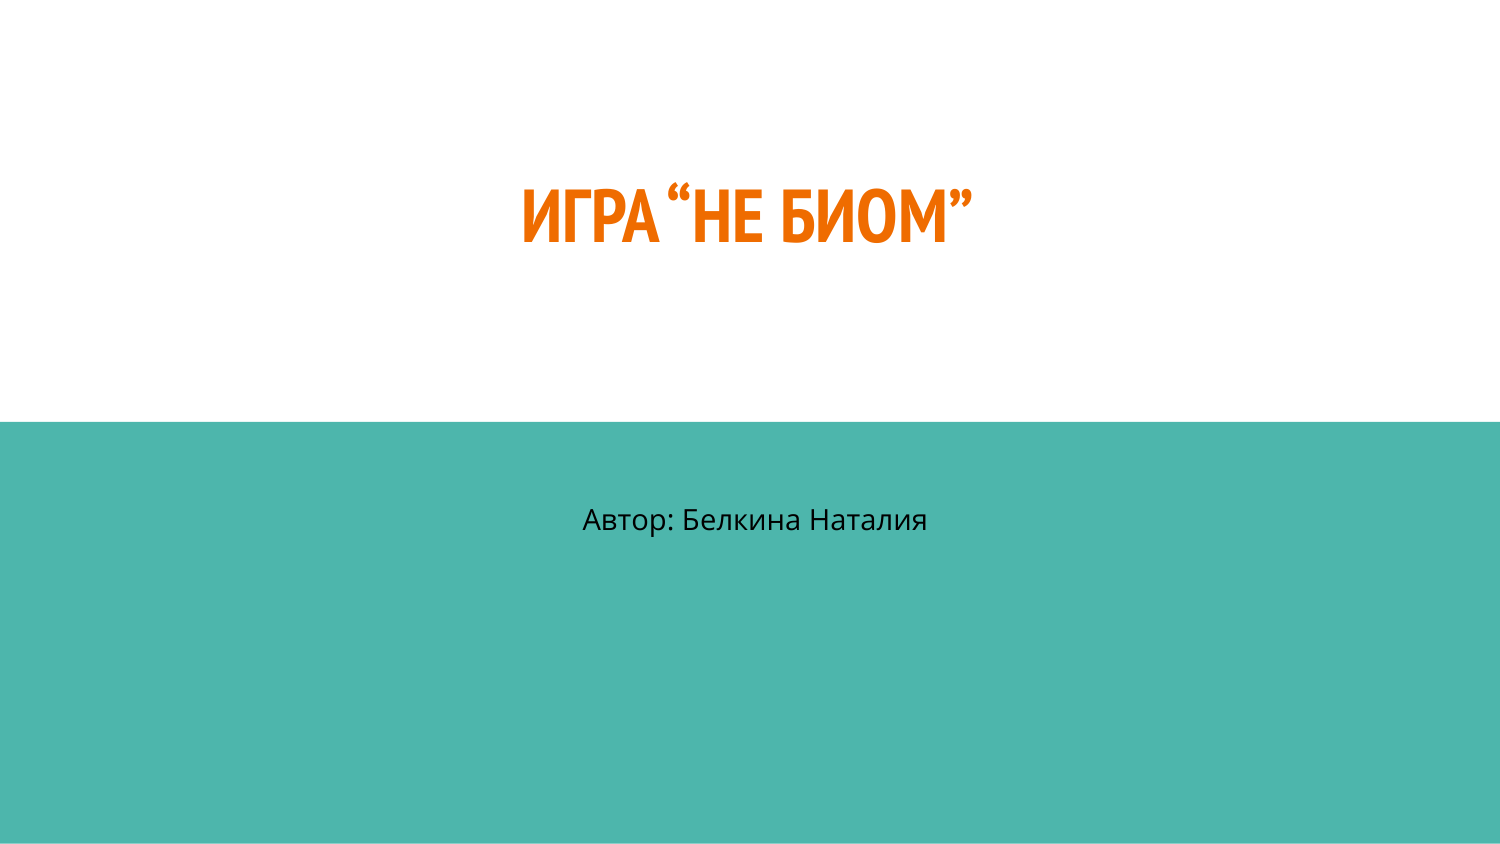

# ИГРА “НЕ БИОМ”
Автор: Белкина Наталия